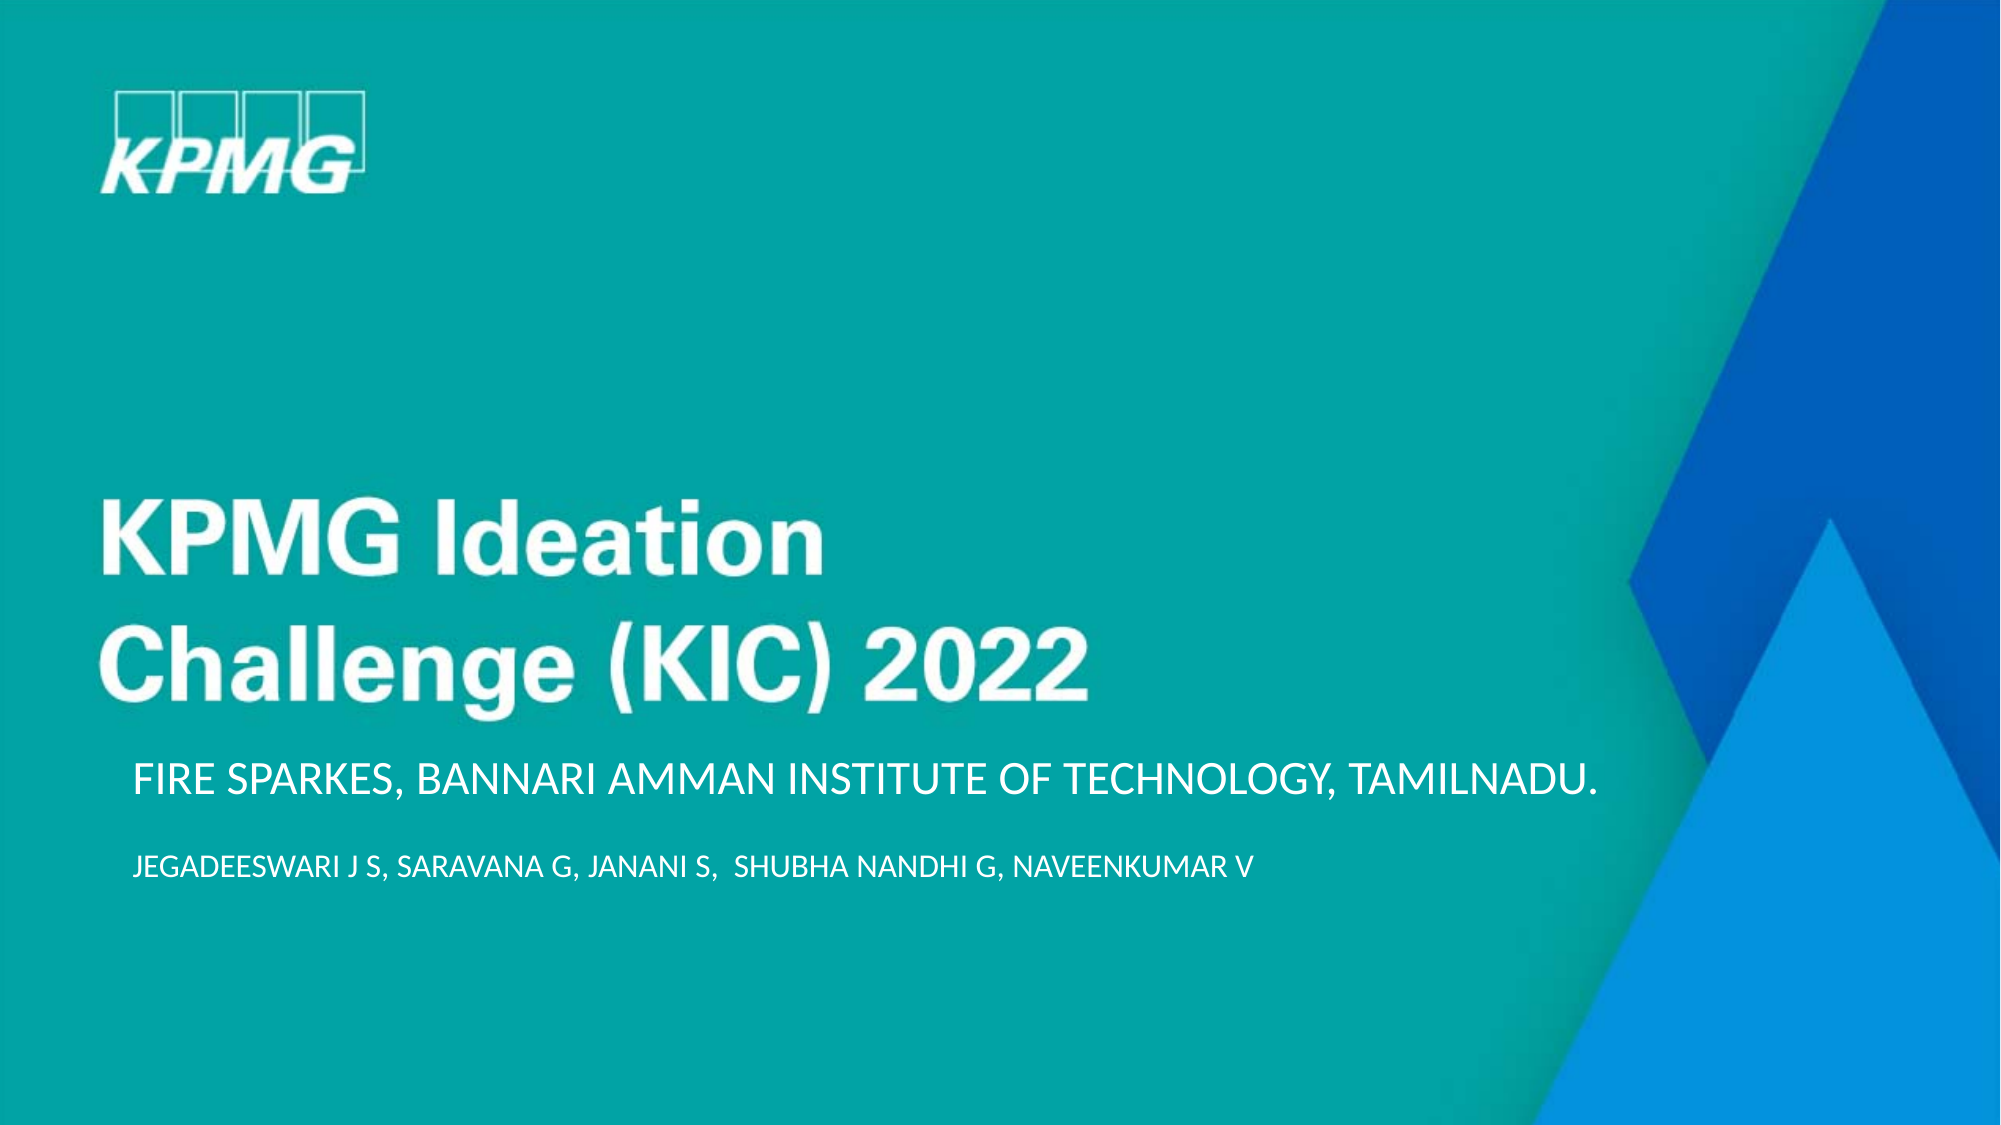

# FIRE SPARKES, BANNARI AMMAN INSTITUTE OF TECHNOLOGY, TAMILNADU.
JEGADEESWARI J S, SARAVANA G, JANANI S,  SHUBHA NANDHI G, NAVEENKUMAR V